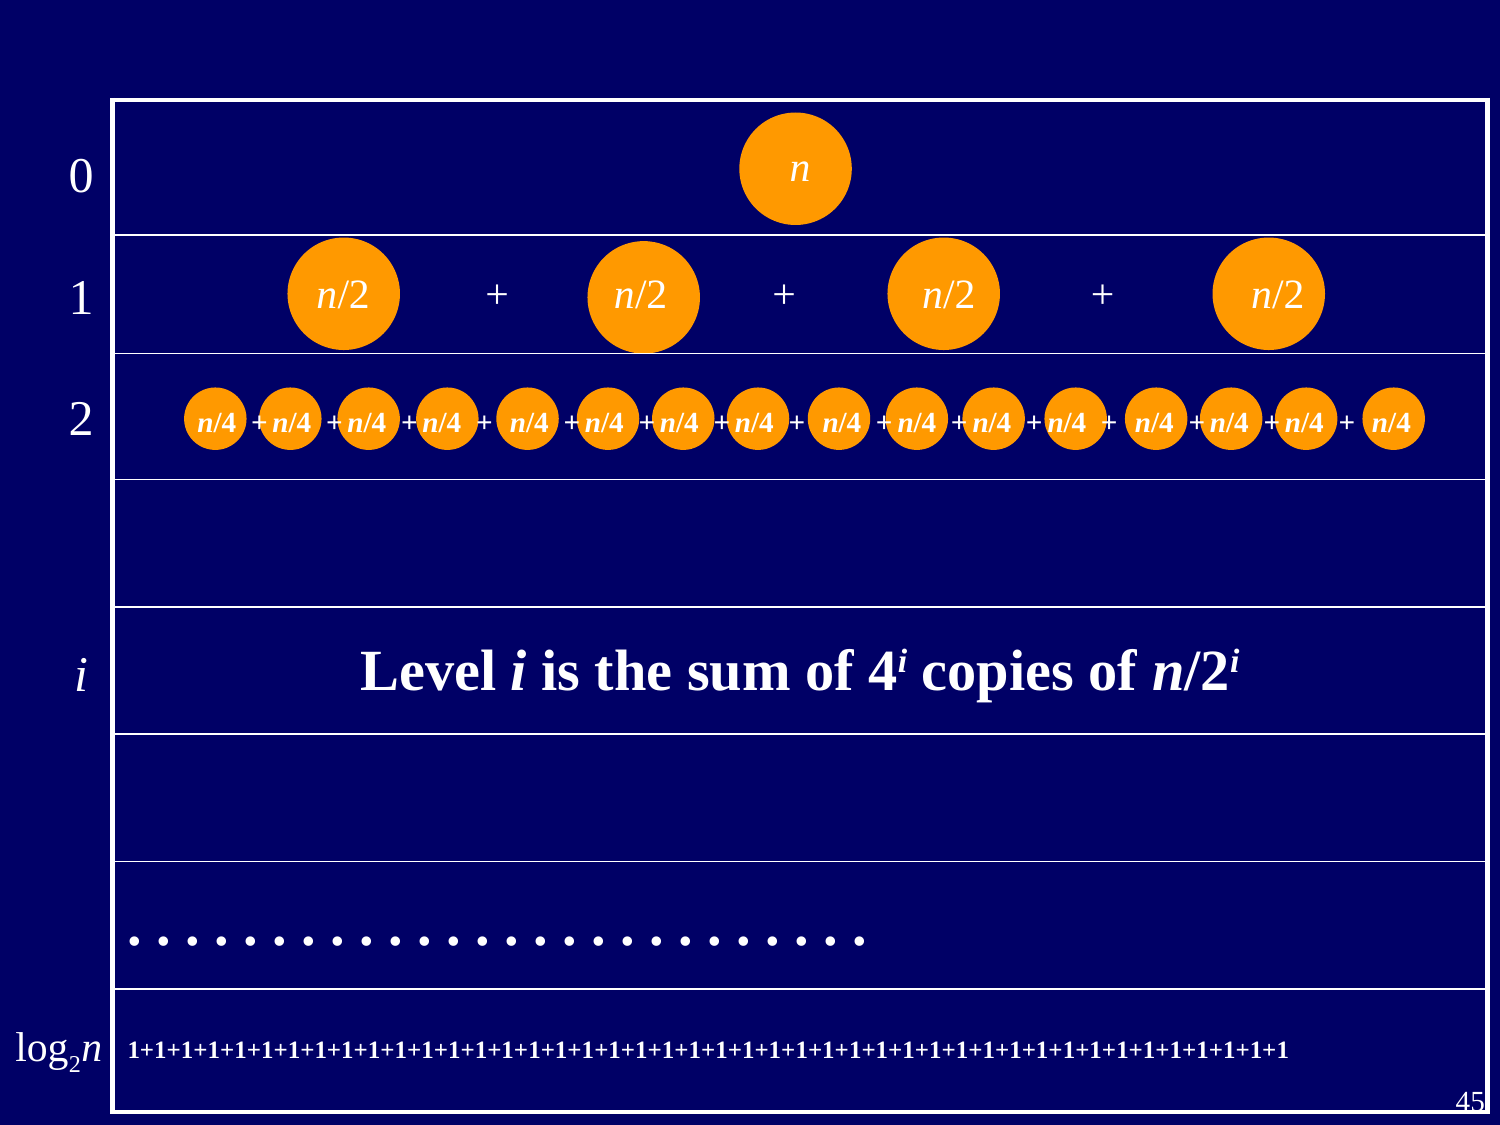

| n |
| --- |
| n/2 + n/2 + n/2 + n/2 |
|  |
|  |
| Level i is the sum of 4i copies of n/2i |
|  |
| . . . . . . . . . . . . . . . . . . . . . . . . . . |
| 1+1+1+1+1+1+1+1+1+1+1+1+1+1+1+1+1+1+1+1+1+1+1+1+1+1+1+1+1+1+1+1+1+1+1+1+1+1+1+1+1+1+1+1 |

0

1
2

n/4  +
n/4  +
n/4  +
n/4  +
n/4  +
n/4  +
n/4  +
n/4  +
n/4  +
n/4  +
n/4  +
n/4  +
n/4  +
n/4  +
n/4  +
n/4
i
log2n